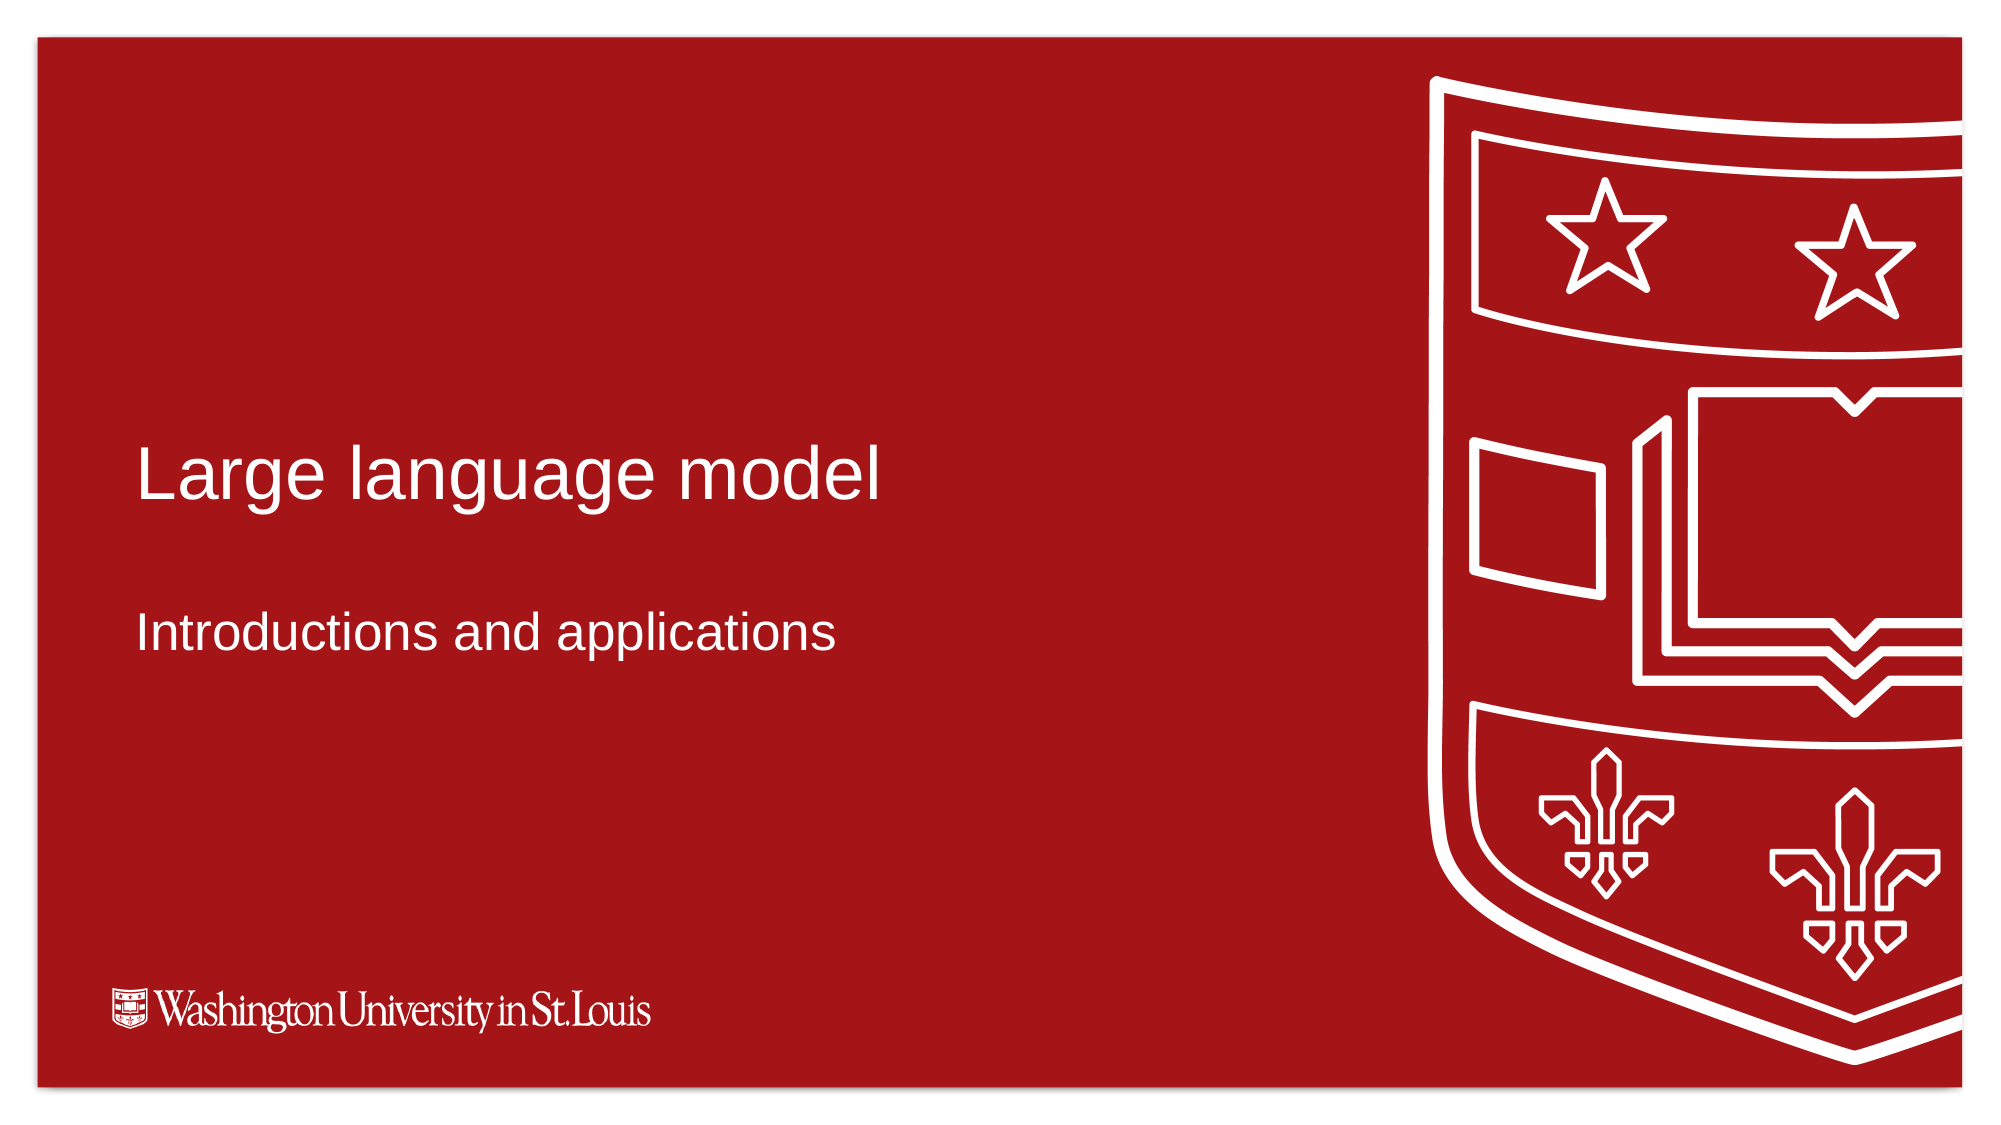

# Large language model
Introductions and applications